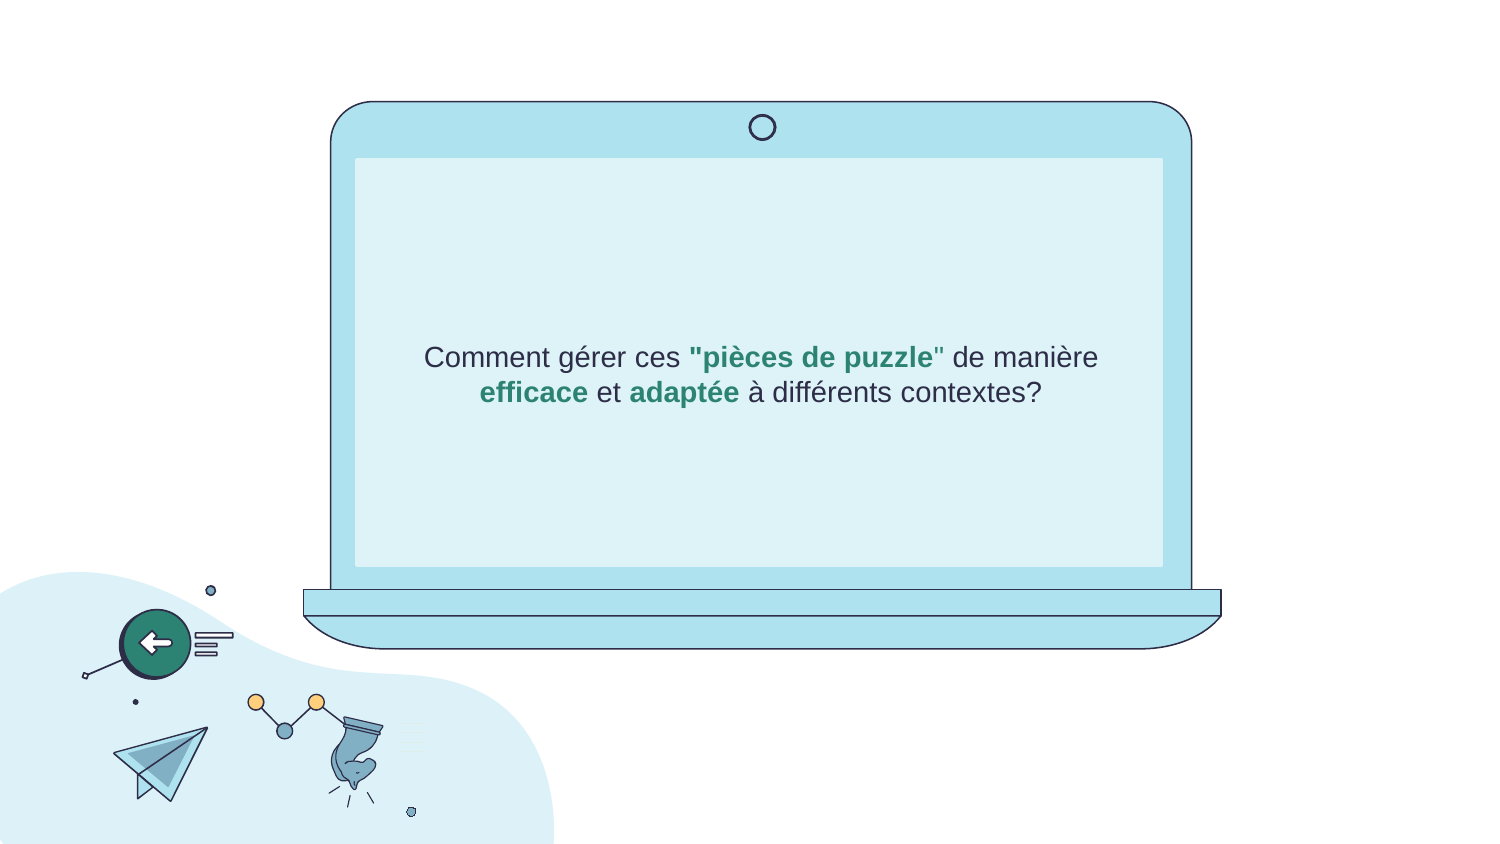

Comment gérer ces "pièces de puzzle" de manière efficace et adaptée à différents contextes?